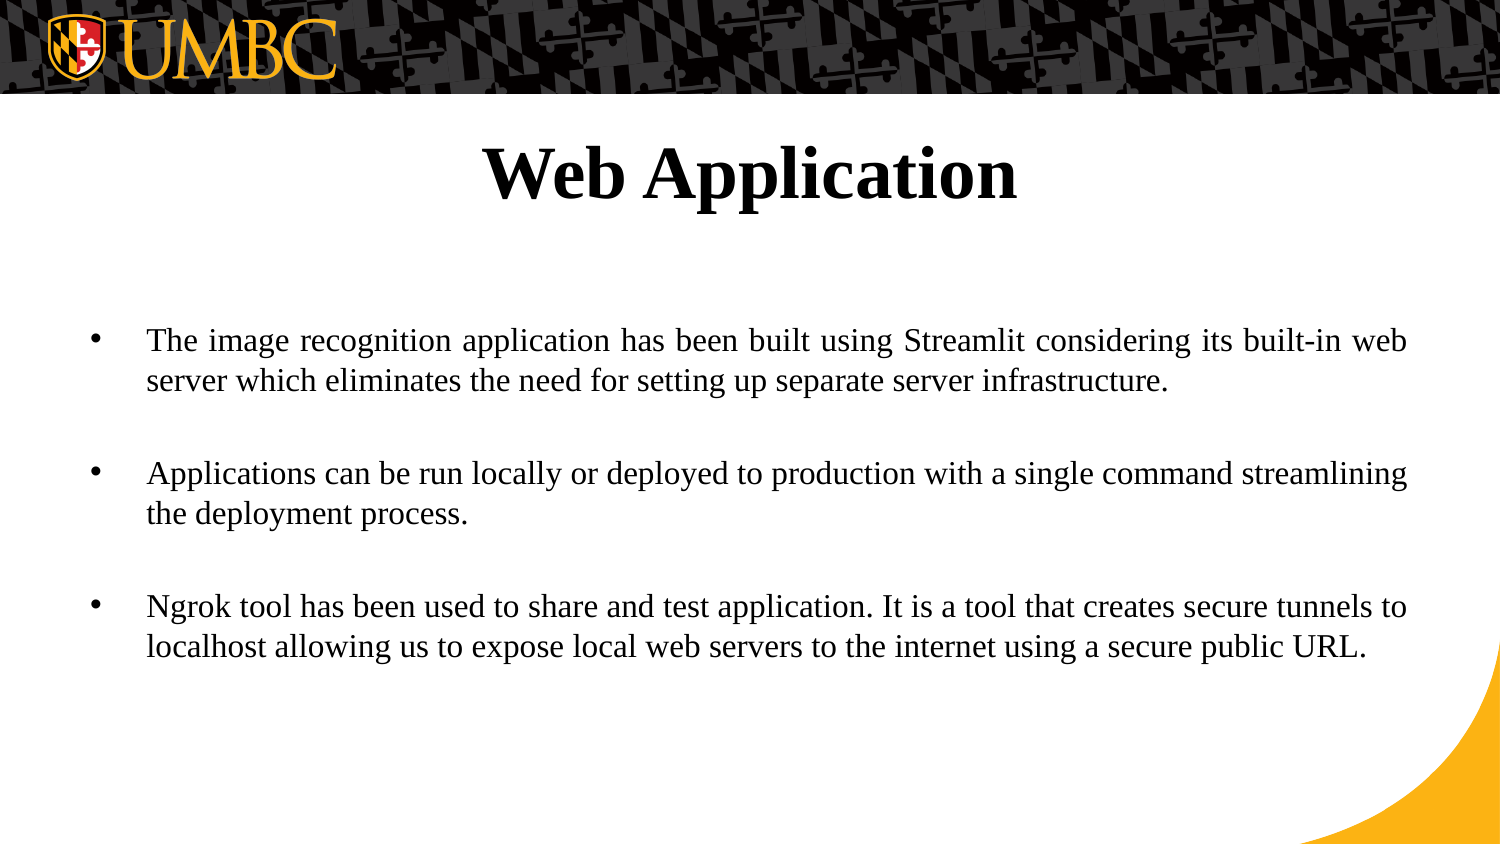

# Web Application

The image recognition application has been built using Streamlit considering its built-in web server which eliminates the need for setting up separate server infrastructure.

Applications can be run locally or deployed to production with a single command streamlining the deployment process.

Ngrok tool has been used to share and test application. It is a tool that creates secure tunnels to localhost allowing us to expose local web servers to the internet using a secure public URL.